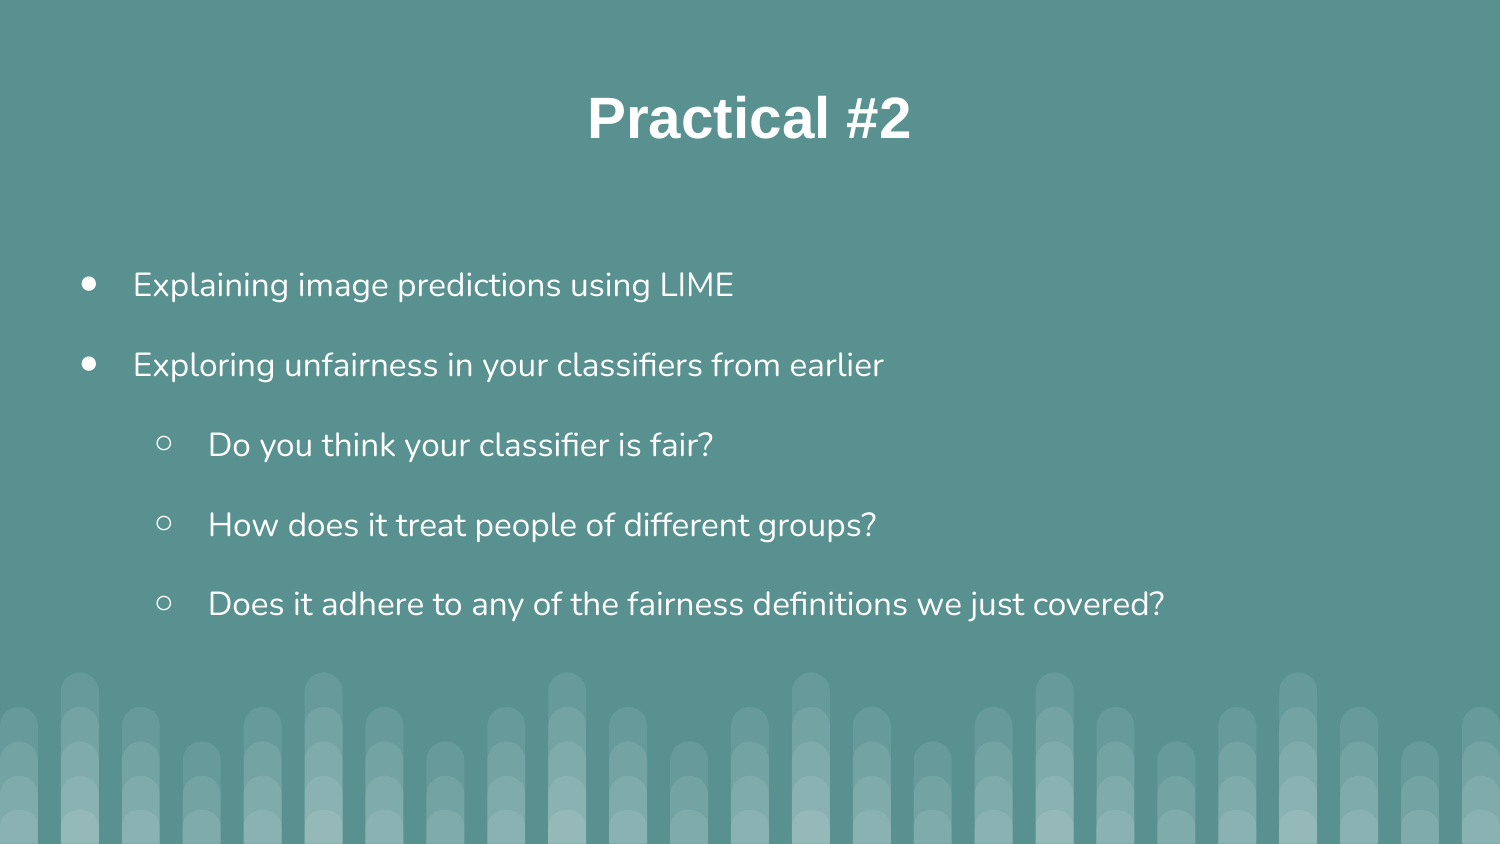

# Practical #2
Explaining image predictions using LIME
Exploring unfairness in your classifiers from earlier
Do you think your classifier is fair?
How does it treat people of different groups?
Does it adhere to any of the fairness definitions we just covered?